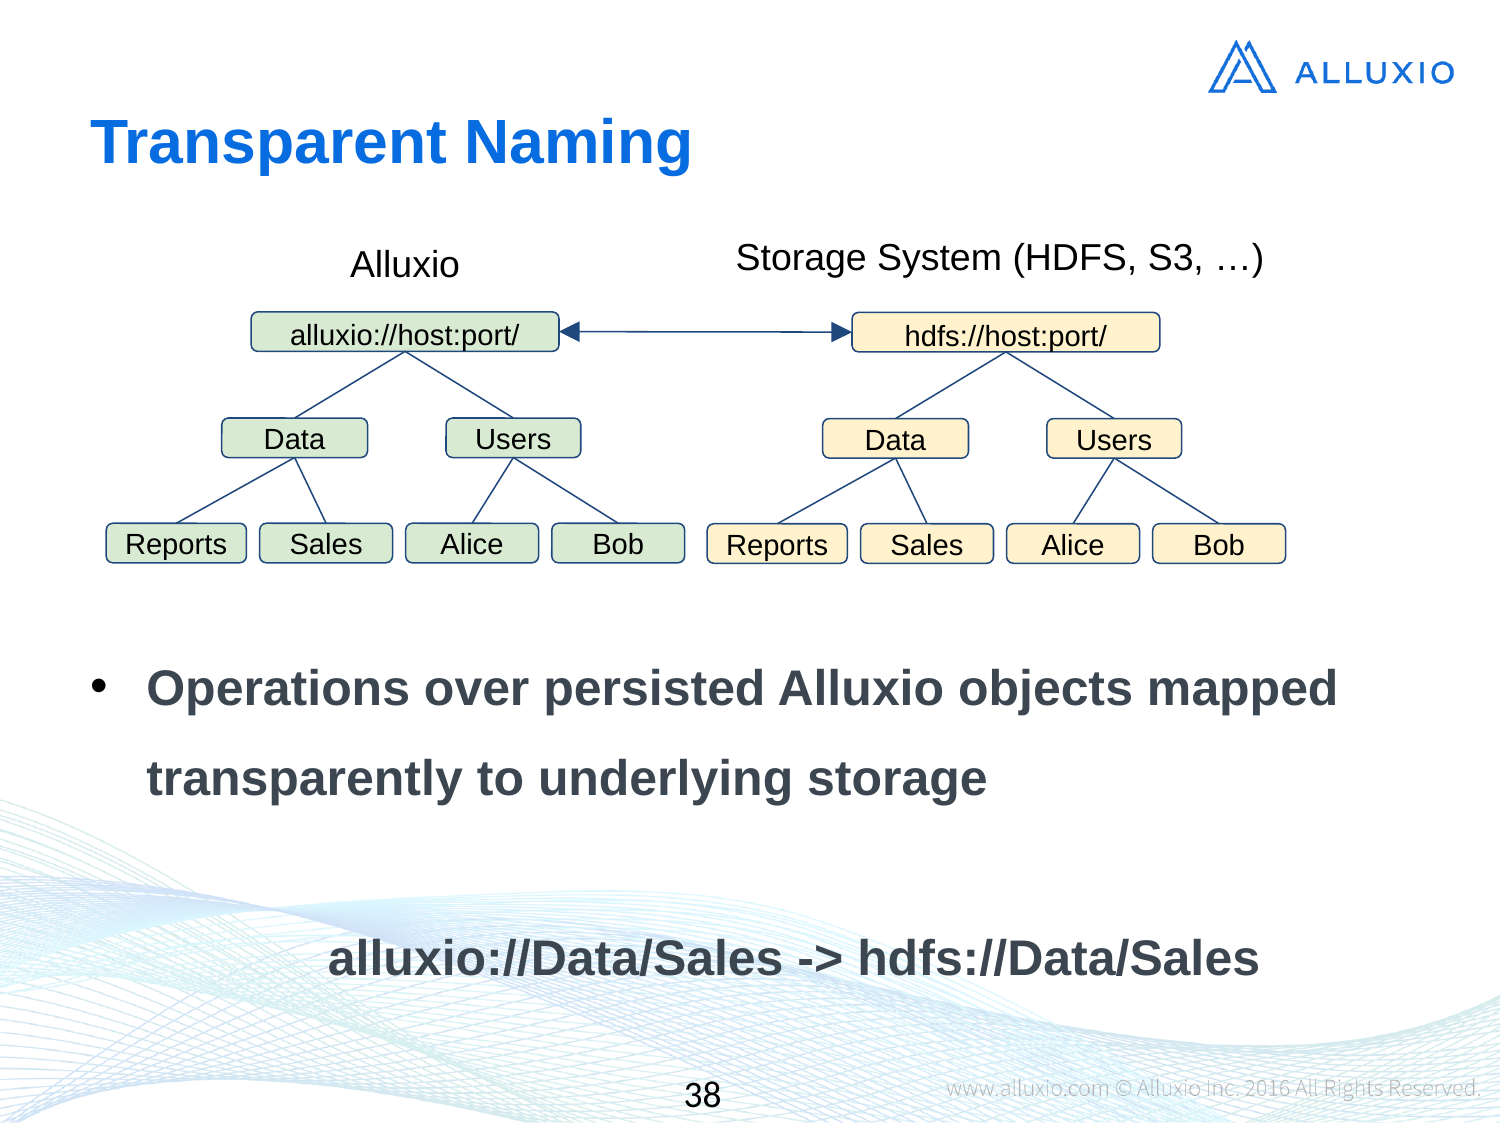

# Transparent Naming
Alluxio
Storage System (HDFS, S3, …)
alluxio://host:port/
hdfs://host:port/
Data
Users
Data
Users
Reports
Sales
Alice
Bob
Reports
Sales
Alice
Bob
Operations over persisted Alluxio objects mapped transparently to underlying storage

                 alluxio://Data/Sales -> hdfs://Data/Sales
38